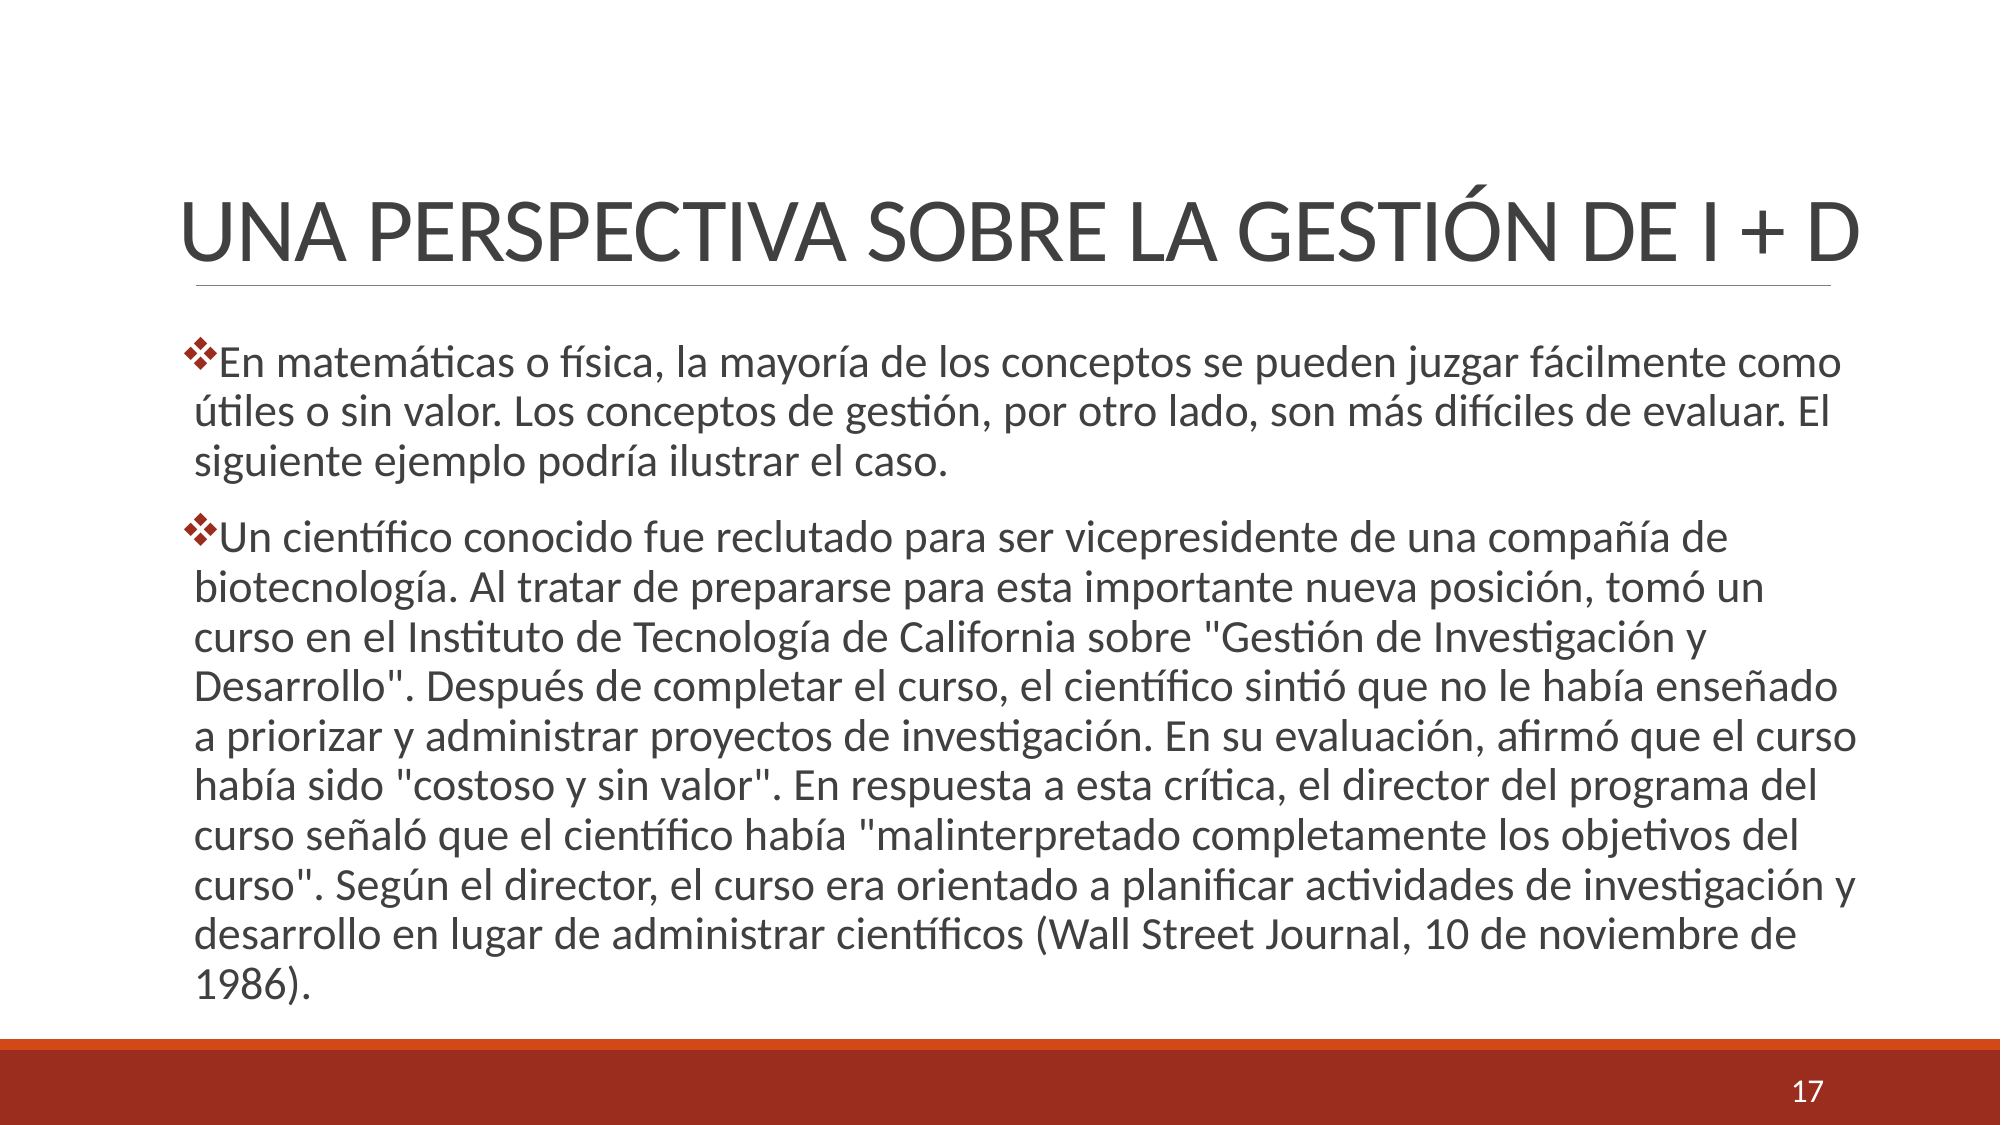

# UNA PERSPECTIVA SOBRE LA GESTIÓN DE I + D
En matemáticas o física, la mayoría de los conceptos se pueden juzgar fácilmente como útiles o sin valor. Los conceptos de gestión, por otro lado, son más difíciles de evaluar. El siguiente ejemplo podría ilustrar el caso.
Un científico conocido fue reclutado para ser vicepresidente de una compañía de biotecnología. Al tratar de prepararse para esta importante nueva posición, tomó un curso en el Instituto de Tecnología de California sobre "Gestión de Investigación y Desarrollo". Después de completar el curso, el científico sintió que no le había enseñado a priorizar y administrar proyectos de investigación. En su evaluación, afirmó que el curso había sido "costoso y sin valor". En respuesta a esta crítica, el director del programa del curso señaló que el científico había "malinterpretado completamente los objetivos del curso". Según el director, el curso era orientado a planificar actividades de investigación y desarrollo en lugar de administrar científicos (Wall Street Journal, 10 de noviembre de 1986).
17